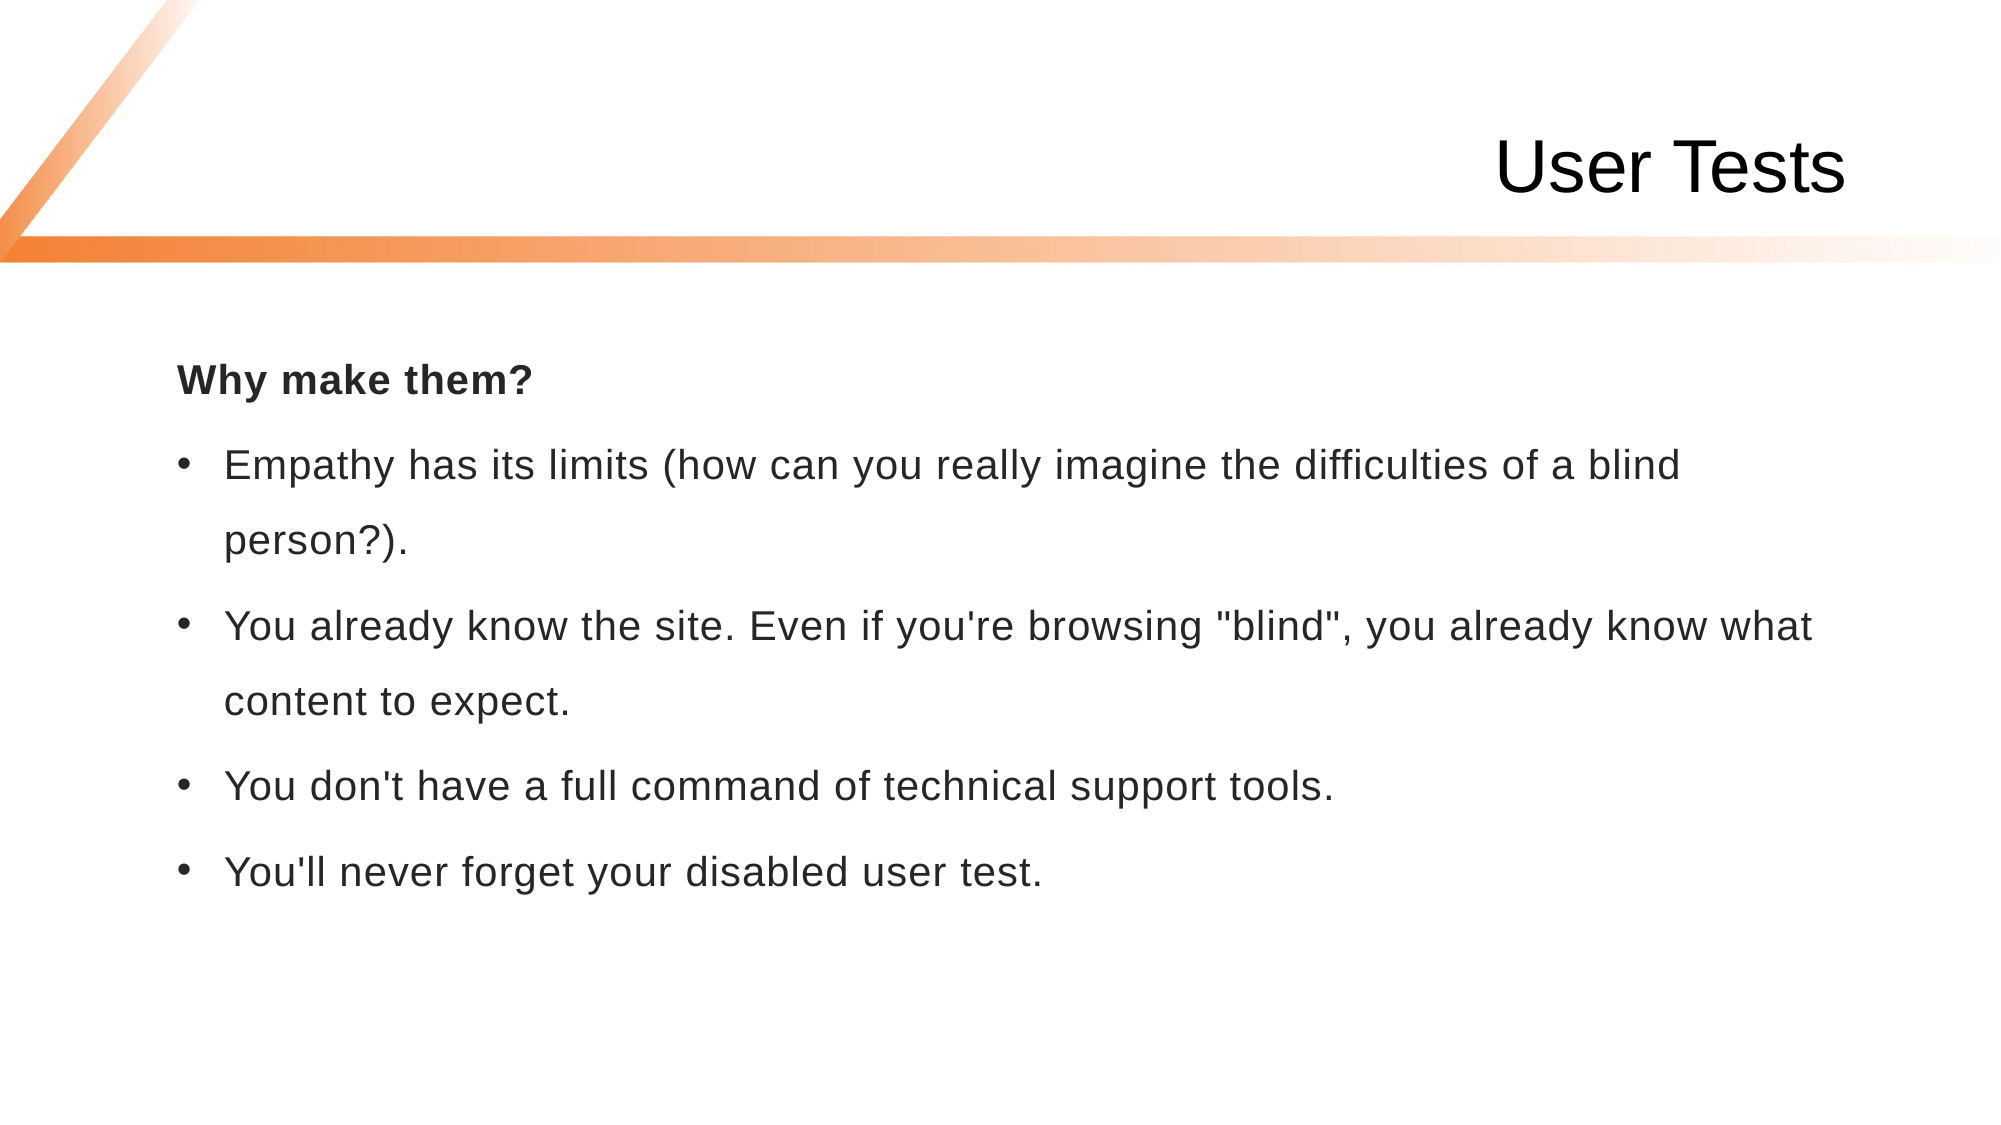

# User Tests
Why make them?
Empathy has its limits (how can you really imagine the difficulties of a blind person?).
You already know the site. Even if you're browsing "blind", you already know what content to expect.
You don't have a full command of technical support tools.
You'll never forget your disabled user test.